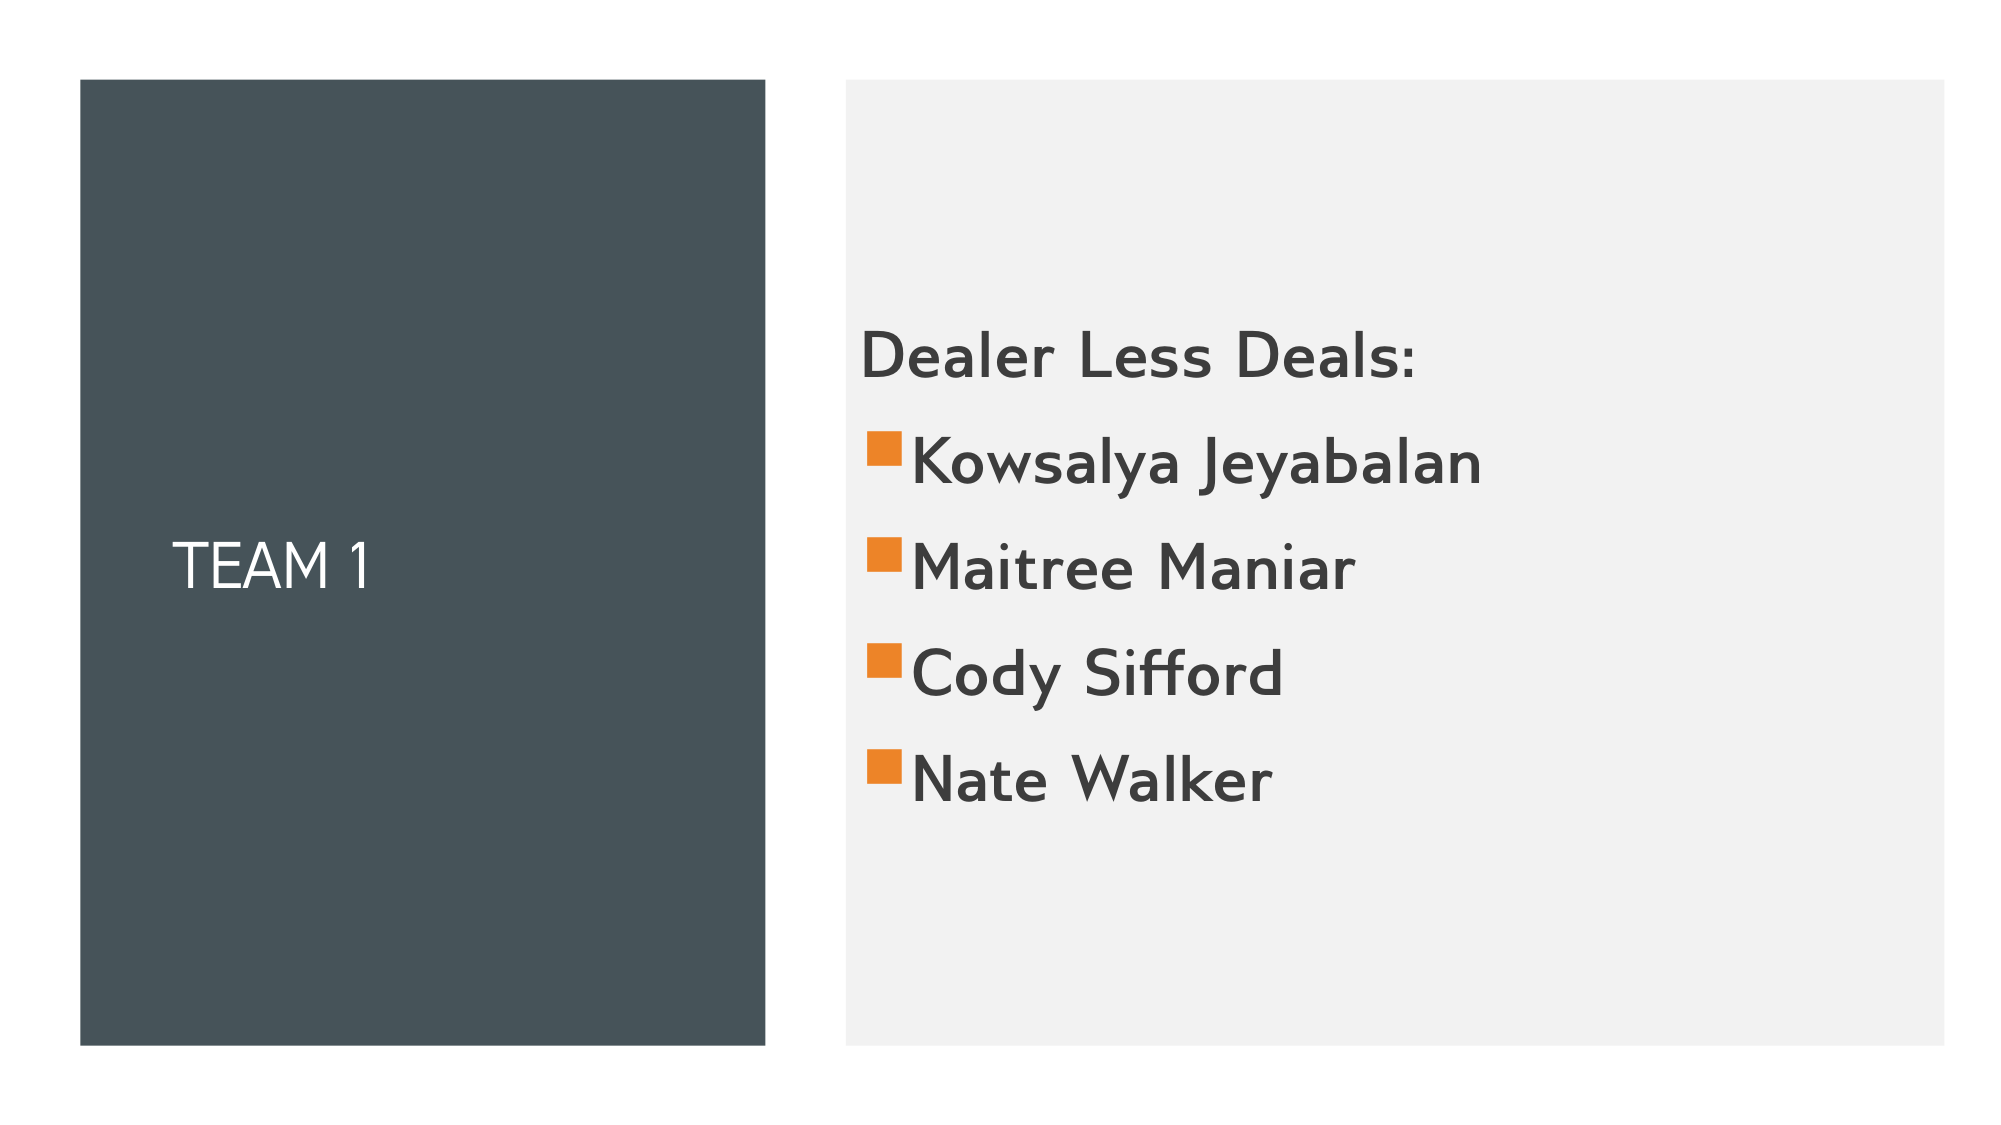

Dealer Less Deals:
Kowsalya Jeyabalan
Maitree Maniar
Cody Sifford
Nate Walker
# TEAM 1
TEAM 1: Dealerless Deals  // Smart Contracts with a Push Button
3